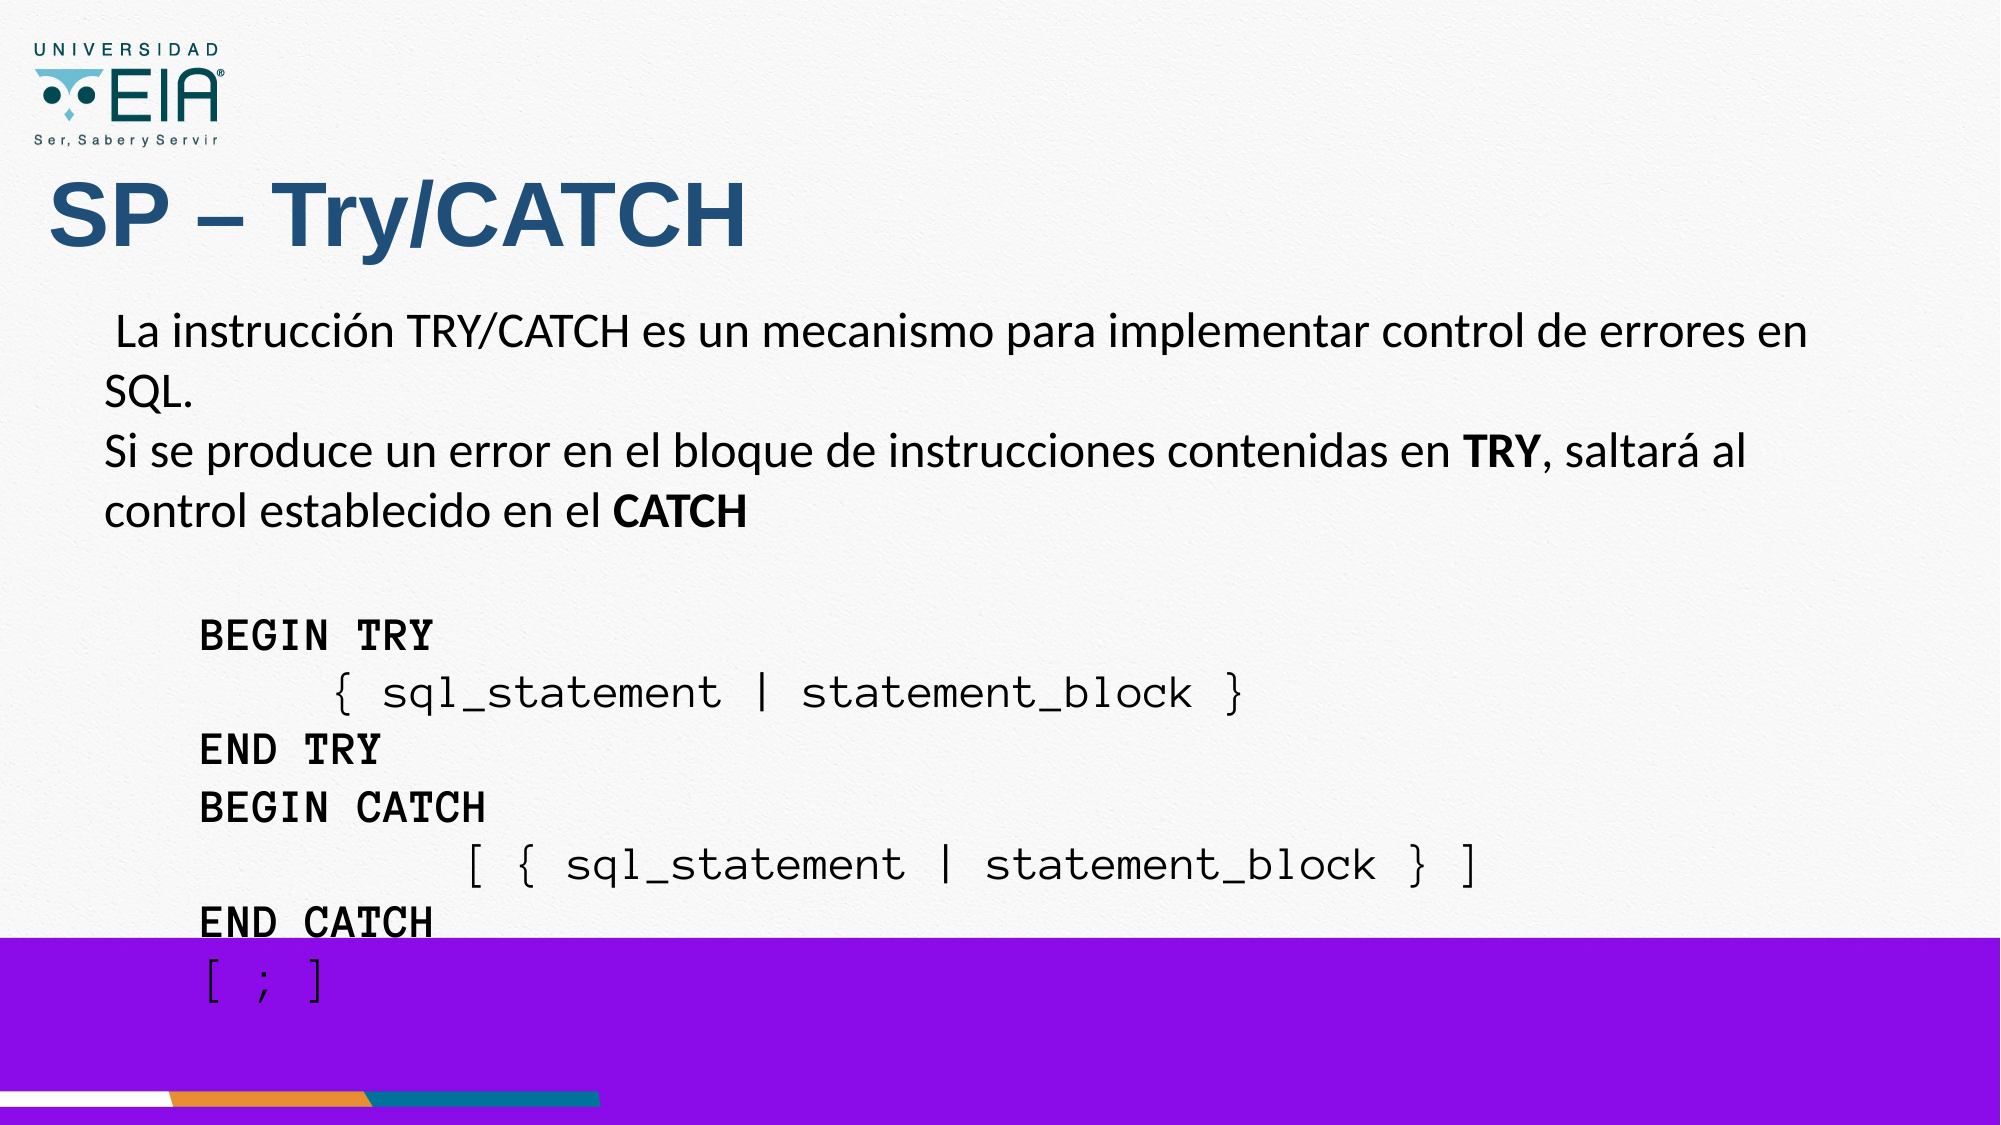

# SP – Try/CATCH
 La instrucción TRY/CATCH es un mecanismo para implementar control de errores en SQL.
Si se produce un error en el bloque de instrucciones contenidas en TRY, saltará al control establecido en el CATCH
BEGIN TRY
     { sql_statement | statement_block }
END TRY
BEGIN CATCH
          [ { sql_statement | statement_block } ]
END CATCH
[ ; ]